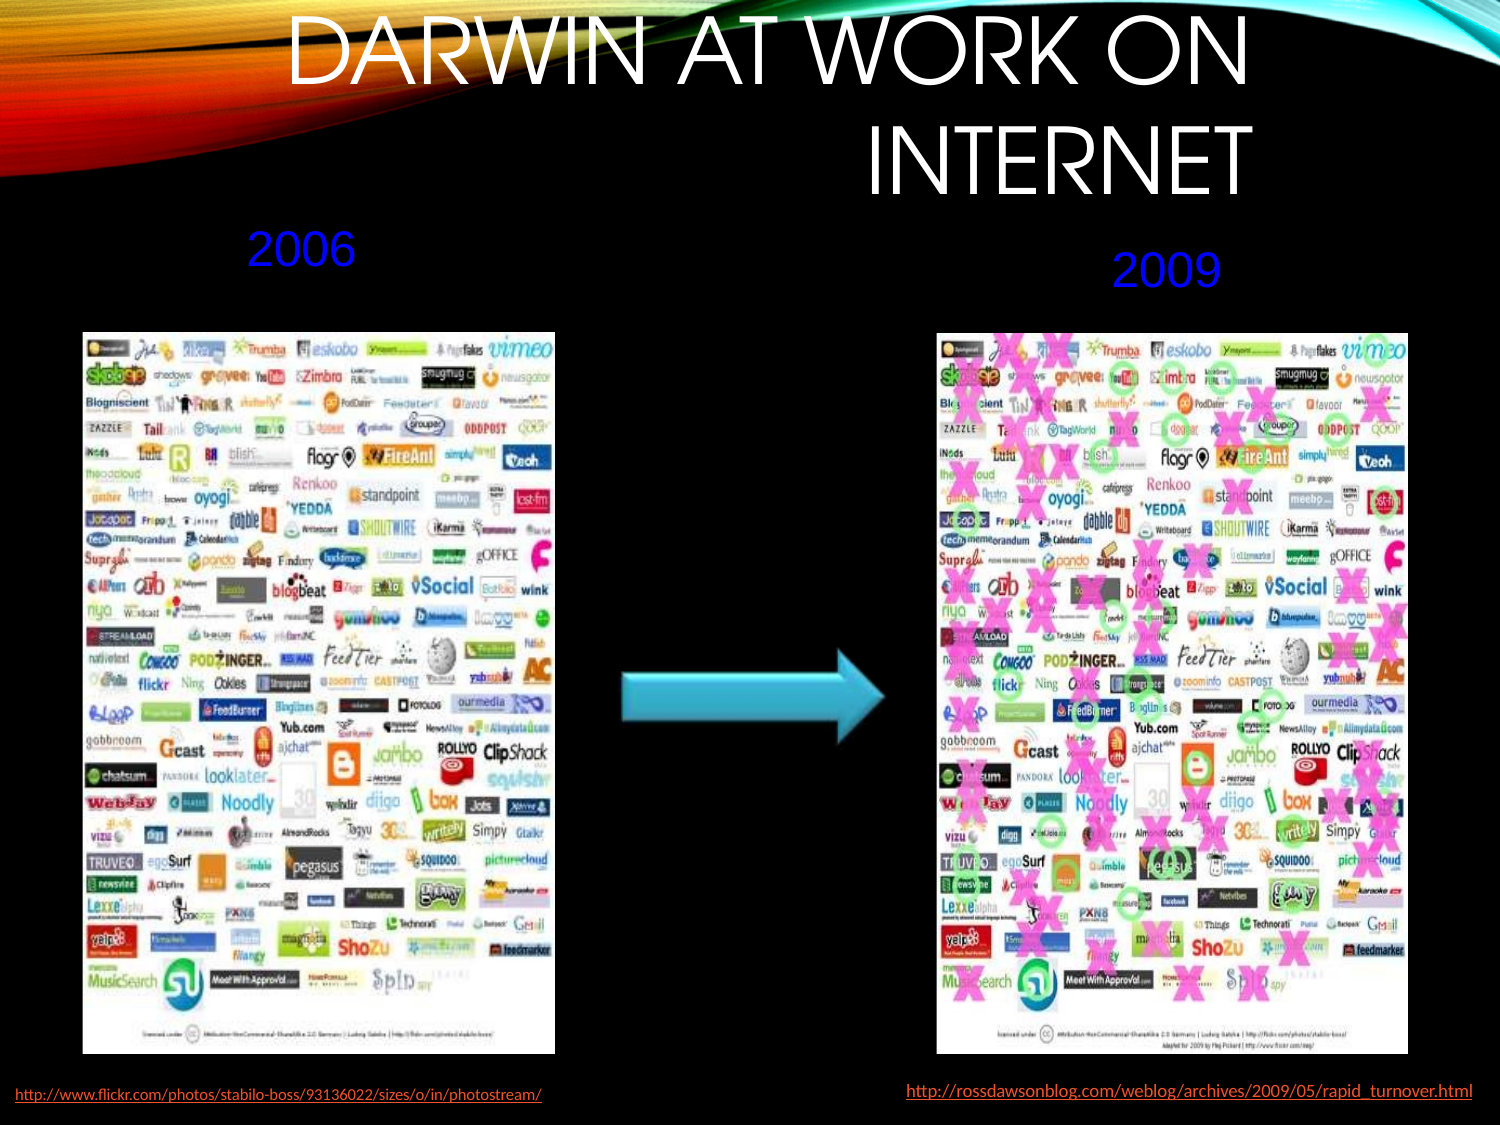

# darwin at work on internet
2006
2009

http://rossdawsonblog.com/weblog/archives/2009/05/rapid_turnover.html
http://www.flickr.com/photos/stabilo-boss/93136022/sizes/o/in/photostream/